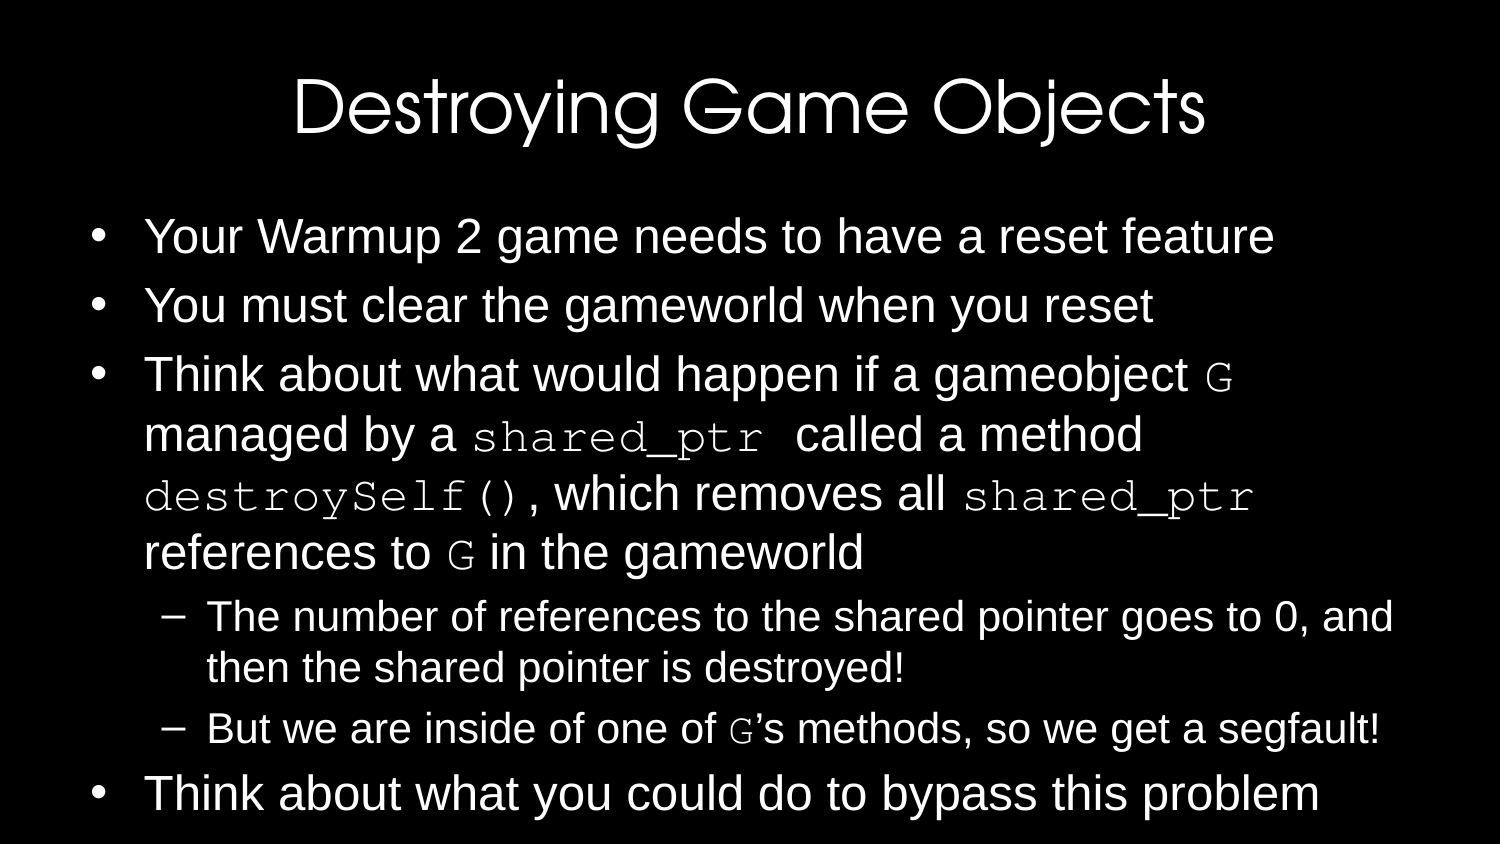

# Destroying Game Objects
Your Warmup 2 game needs to have a reset feature
You must clear the gameworld when you reset
Think about what would happen if a gameobject G managed by a shared_ptr called a method destroySelf(), which removes all shared_ptr references to G in the gameworld
The number of references to the shared pointer goes to 0, and then the shared pointer is destroyed!
But we are inside of one of G’s methods, so we get a segfault!
Think about what you could do to bypass this problem